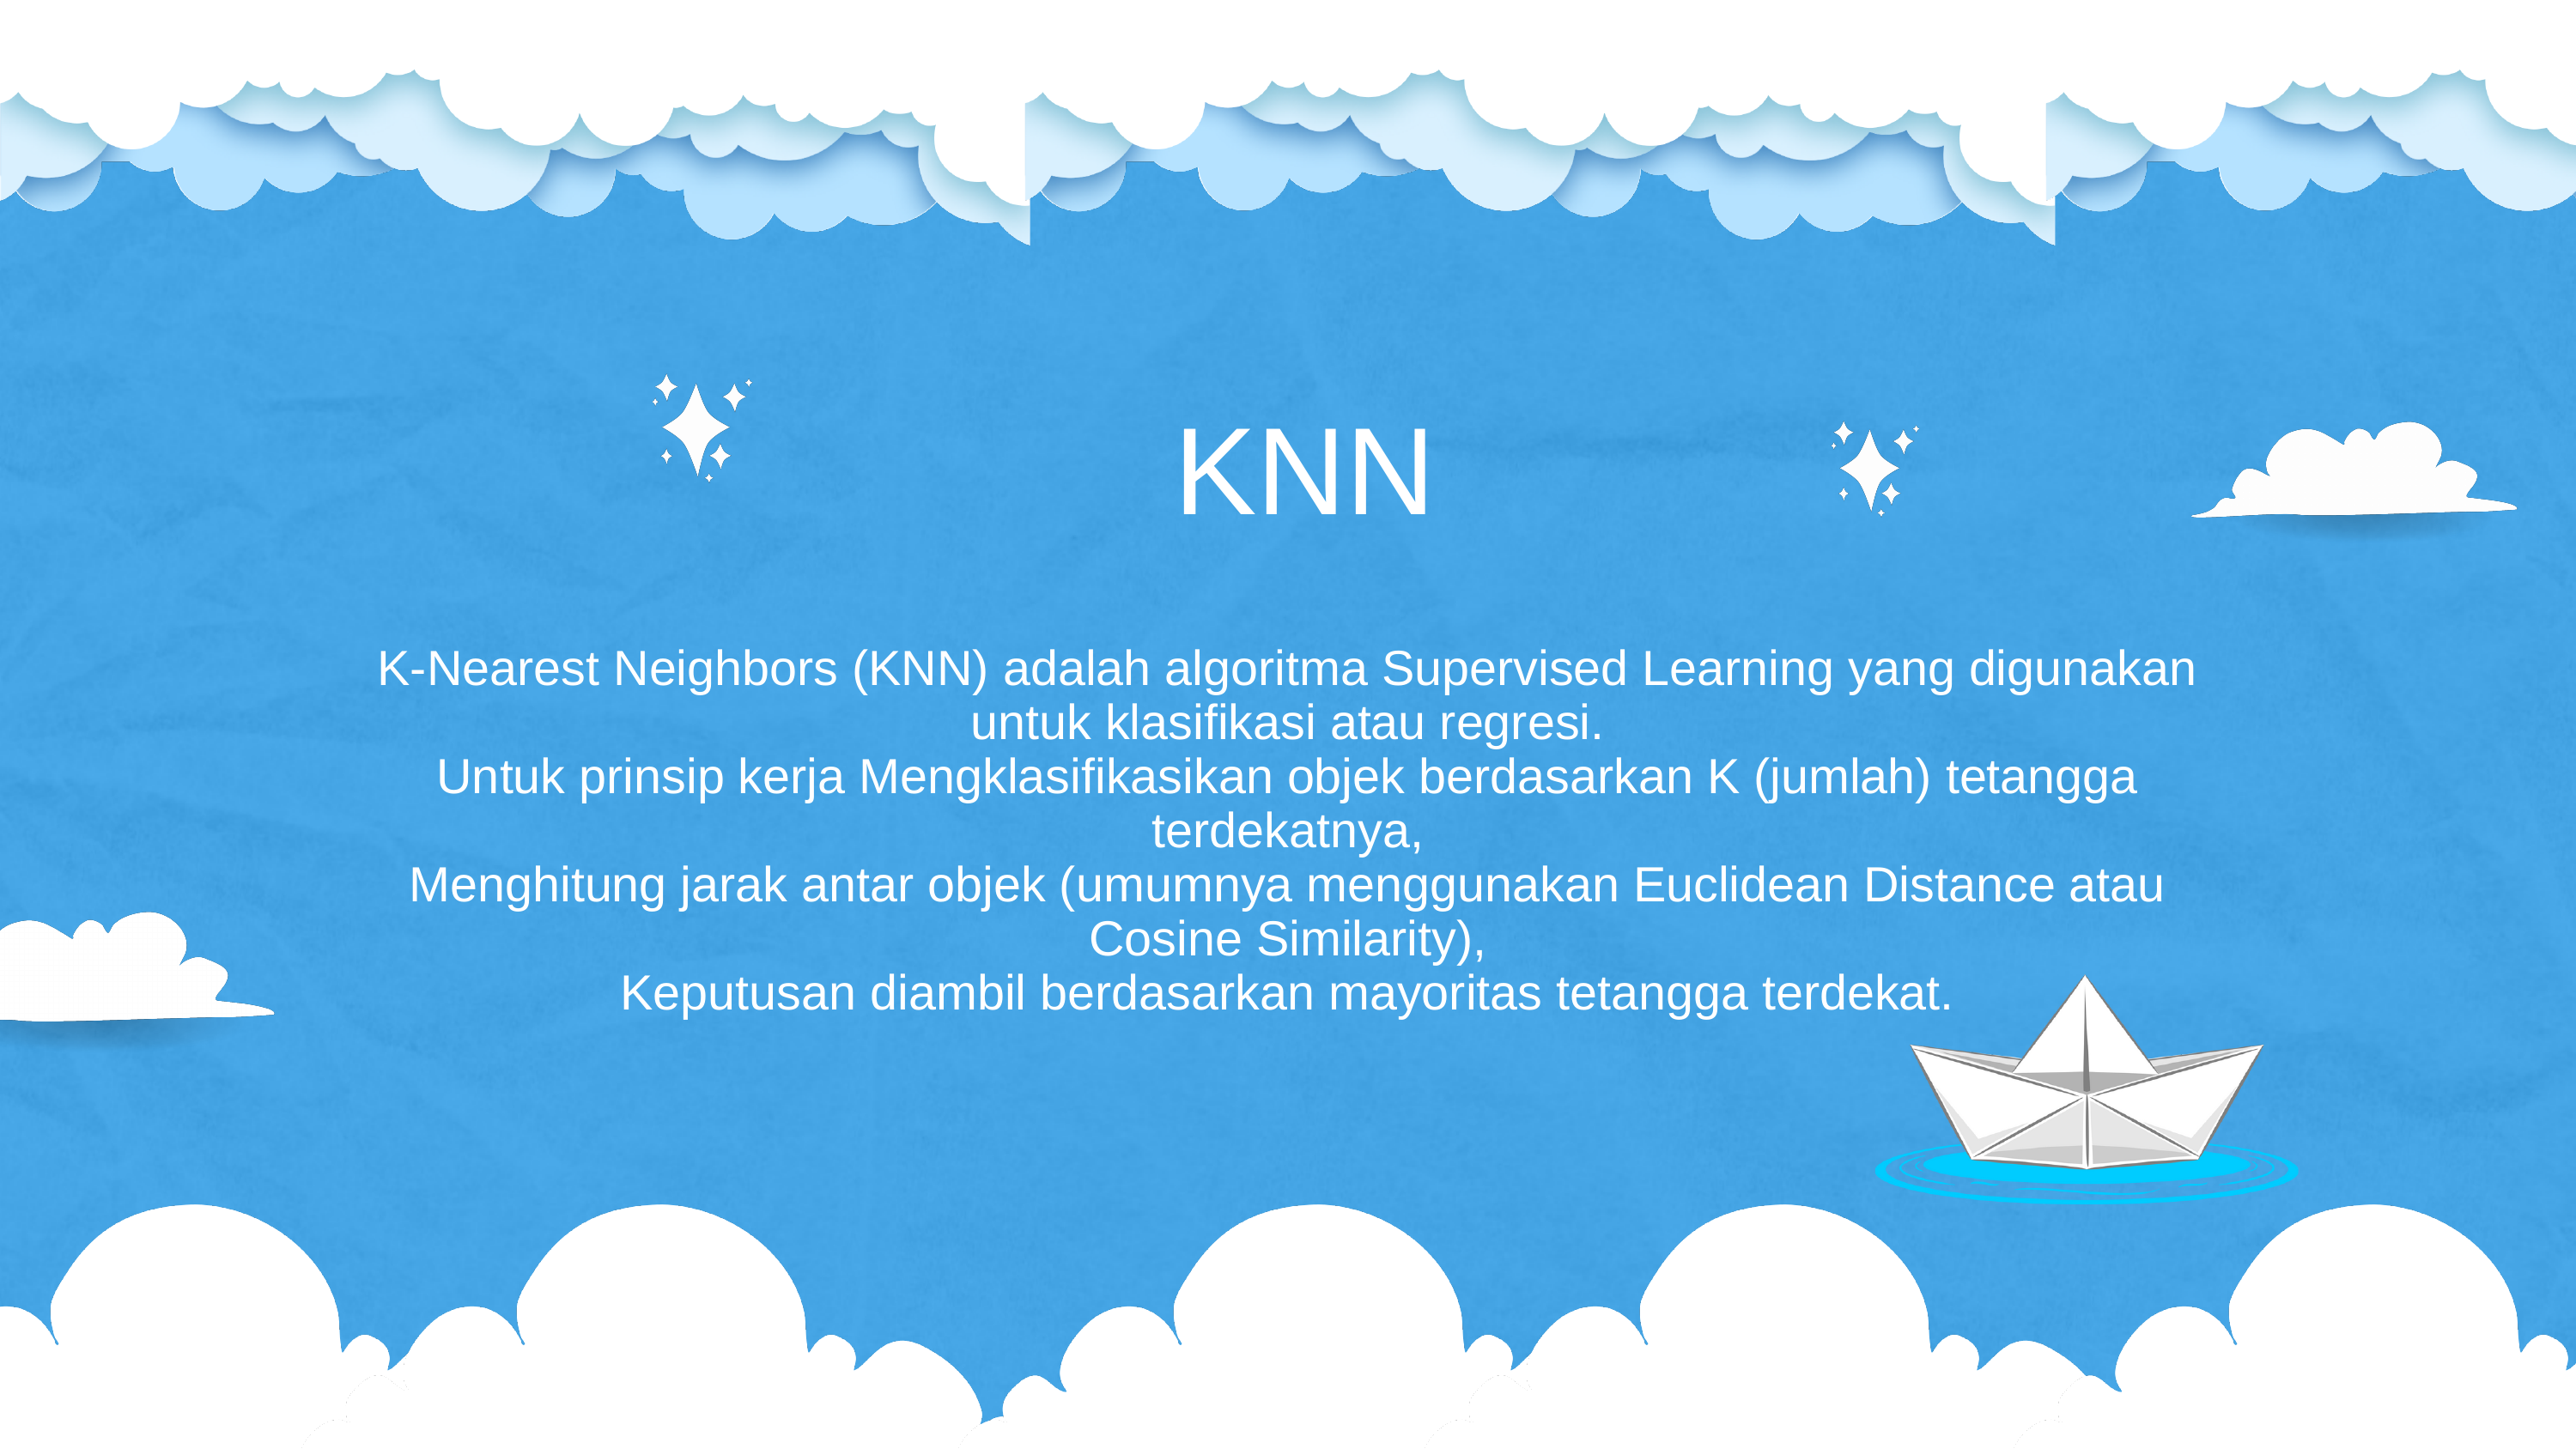

KNN

K-Nearest Neighbors (KNN) adalah algoritma Supervised Learning yang digunakan untuk klasifikasi atau regresi.
Untuk prinsip kerja Mengklasifikasikan objek berdasarkan K (jumlah) tetangga terdekatnya,
Menghitung jarak antar objek (umumnya menggunakan Euclidean Distance atau Cosine Similarity),
Keputusan diambil berdasarkan mayoritas tetangga terdekat.